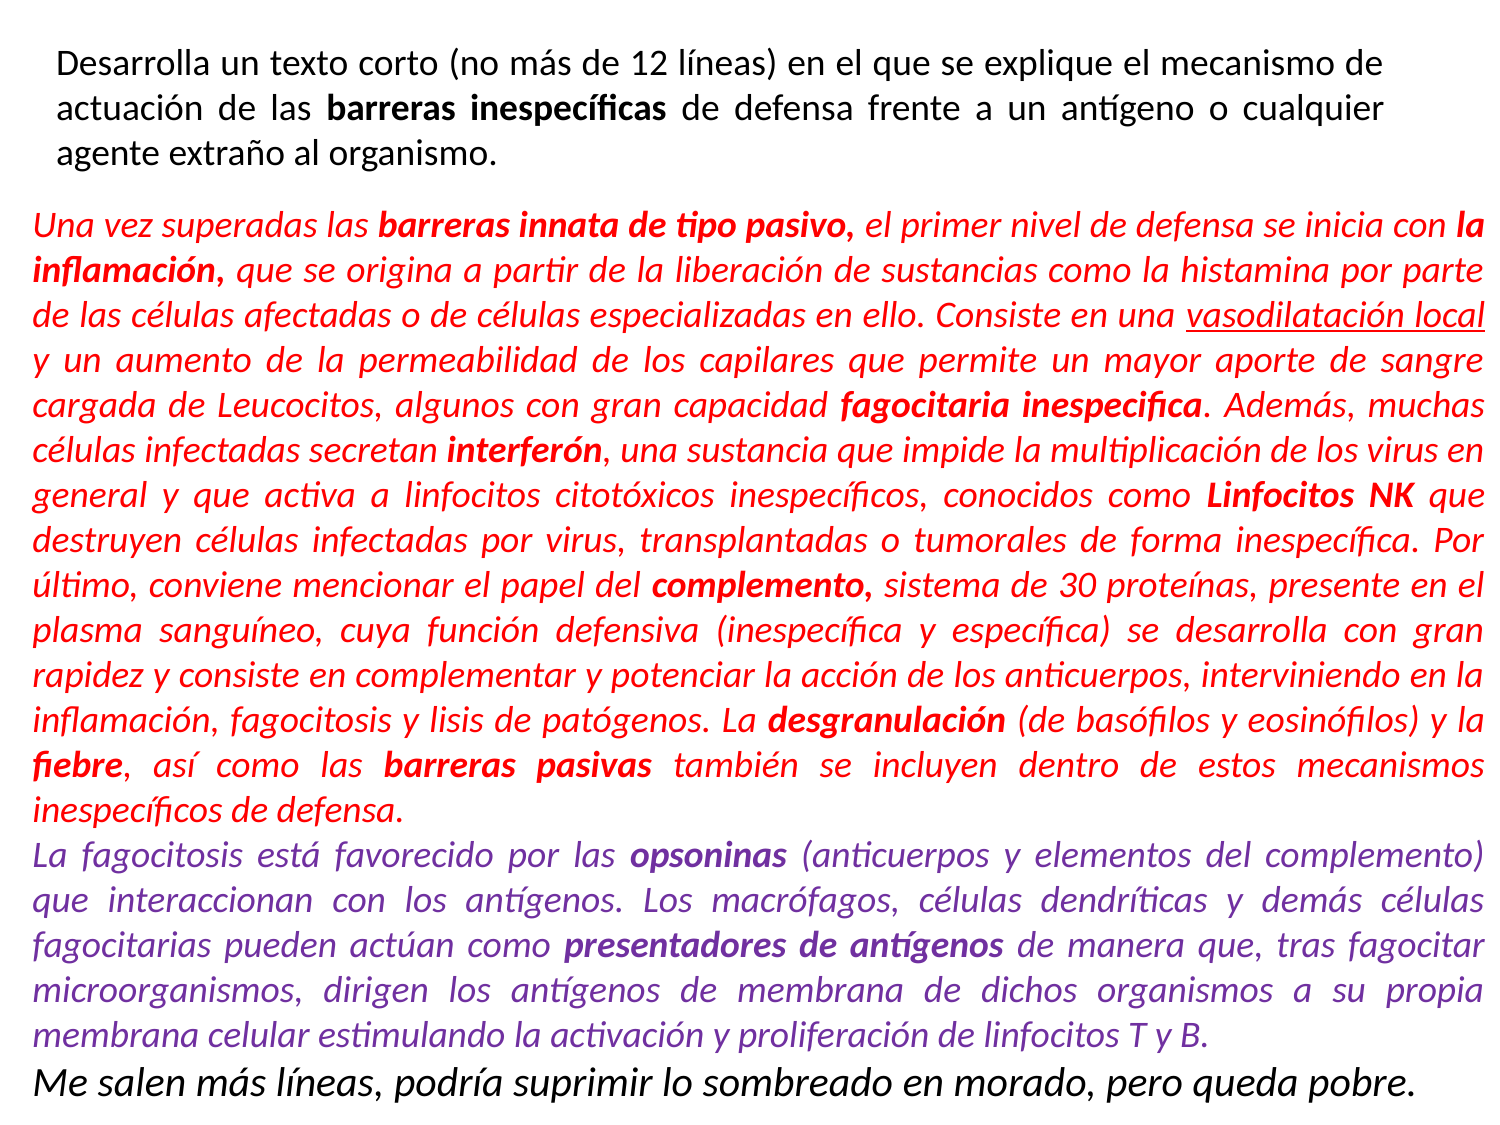

Desarrolla un texto corto (no más de 12 líneas) en el que se explique el mecanismo de actuación de las barreras inespecíficas de defensa frente a un antígeno o cualquier agente extraño al organismo.
Una vez superadas las barreras innata de tipo pasivo, el primer nivel de defensa se inicia con la inflamación, que se origina a partir de la liberación de sustancias como la histamina por parte de las células afectadas o de células especializadas en ello. Consiste en una vasodilatación local y un aumento de la permeabilidad de los capilares que permite un mayor aporte de sangre cargada de Leucocitos, algunos con gran capacidad fagocitaria inespecifica. Además, muchas células infectadas secretan interferón, una sustancia que impide la multiplicación de los virus en general y que activa a linfocitos citotóxicos inespecíficos, conocidos como Linfocitos NK que destruyen células infectadas por virus, transplantadas o tumorales de forma inespecífica. Por último, conviene mencionar el papel del complemento, sistema de 30 proteínas, presente en el plasma sanguíneo, cuya función defensiva (inespecífica y específica) se desarrolla con gran rapidez y consiste en complementar y potenciar la acción de los anticuerpos, interviniendo en la inflamación, fagocitosis y lisis de patógenos. La desgranulación (de basófilos y eosinófilos) y la fiebre, así como las barreras pasivas también se incluyen dentro de estos mecanismos inespecíficos de defensa.
La fagocitosis está favorecido por las opsoninas (anticuerpos y elementos del complemento) que interaccionan con los antígenos. Los macrófagos, células dendríticas y demás células fagocitarias pueden actúan como presentadores de antígenos de manera que, tras fagocitar microorganismos, dirigen los antígenos de membrana de dichos organismos a su propia membrana celular estimulando la activación y proliferación de linfocitos T y B.
Me salen más líneas, podría suprimir lo sombreado en morado, pero queda pobre.